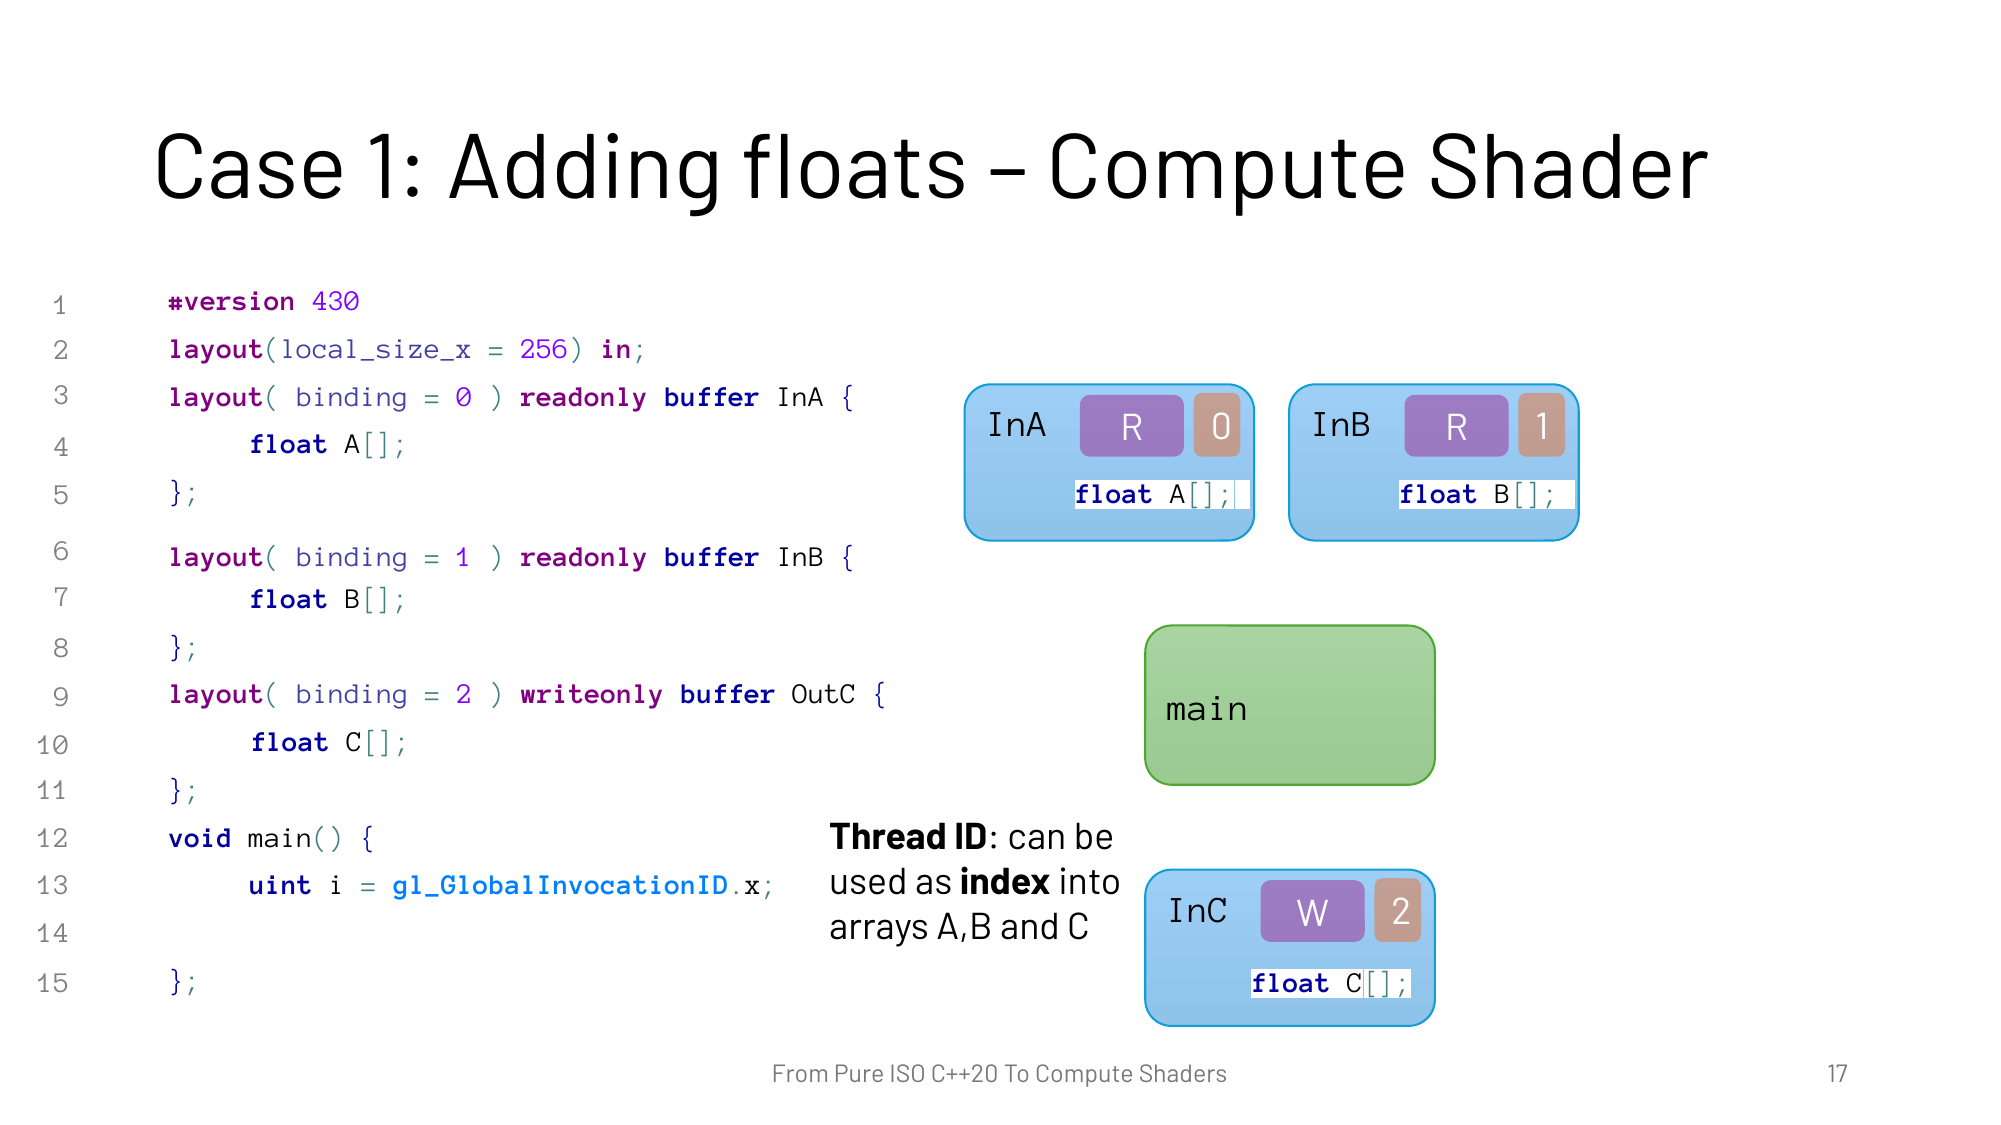

# Case 1: Adding floats – Compute Shader
#version 430
1
layout(local_size_x = 256) in;
2
3
layout( binding = 0 ) readonly buffer InA {
};
InA
InB
0
1
R
R
float A[];
4
float A[];
float B[];
5
layout( binding = 1 ) readonly buffer InB {
6
7
float B[];
};
8
main
layout( binding = 2 ) writeonly buffer OutC {
9
float C[];
10
11
};
Thread ID: can be used as index into arrays A,B and C
12
void main() {
13
uint i = gl_GlobalInvocationID.x;
InC
2
W
float C[];
14
};
15
From Pure ISO C++20 To Compute Shaders
17